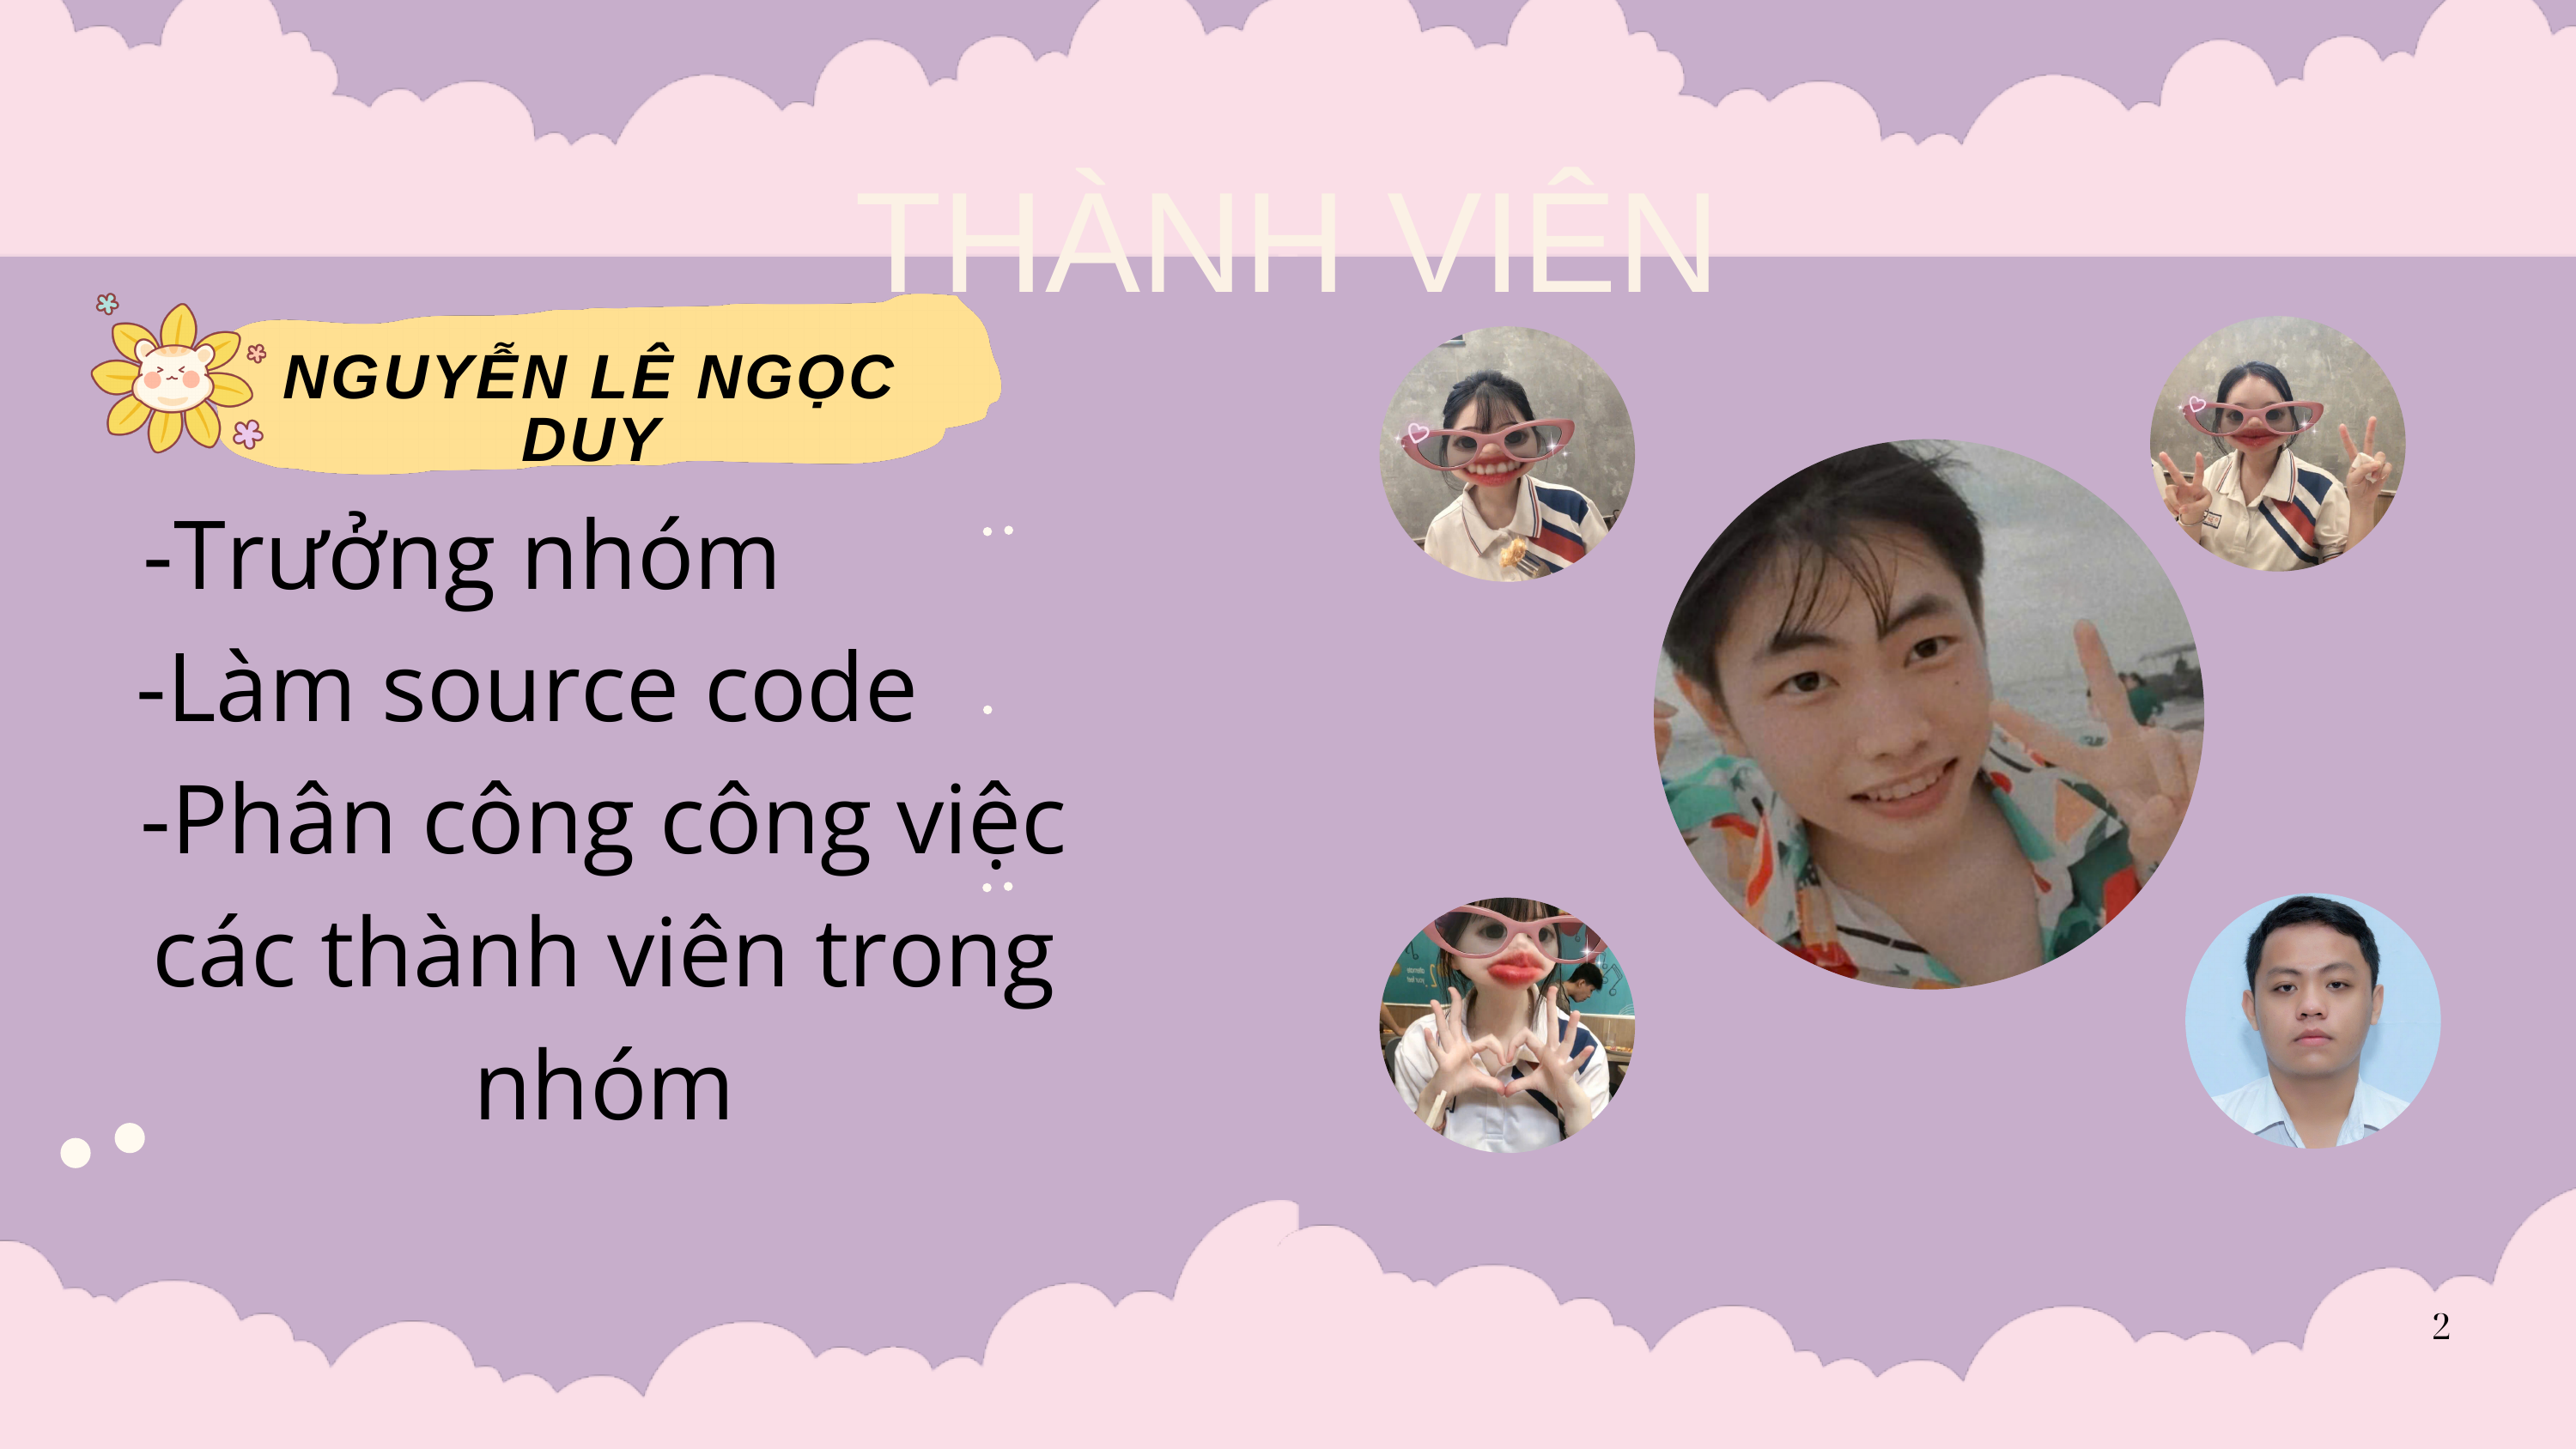

THÀNH VIÊN

NGUYỄN LÊ NGỌC DUY

-Trưởng nhóm

-Làm source code

-Phân công công việc các thành viên trong nhóm

2